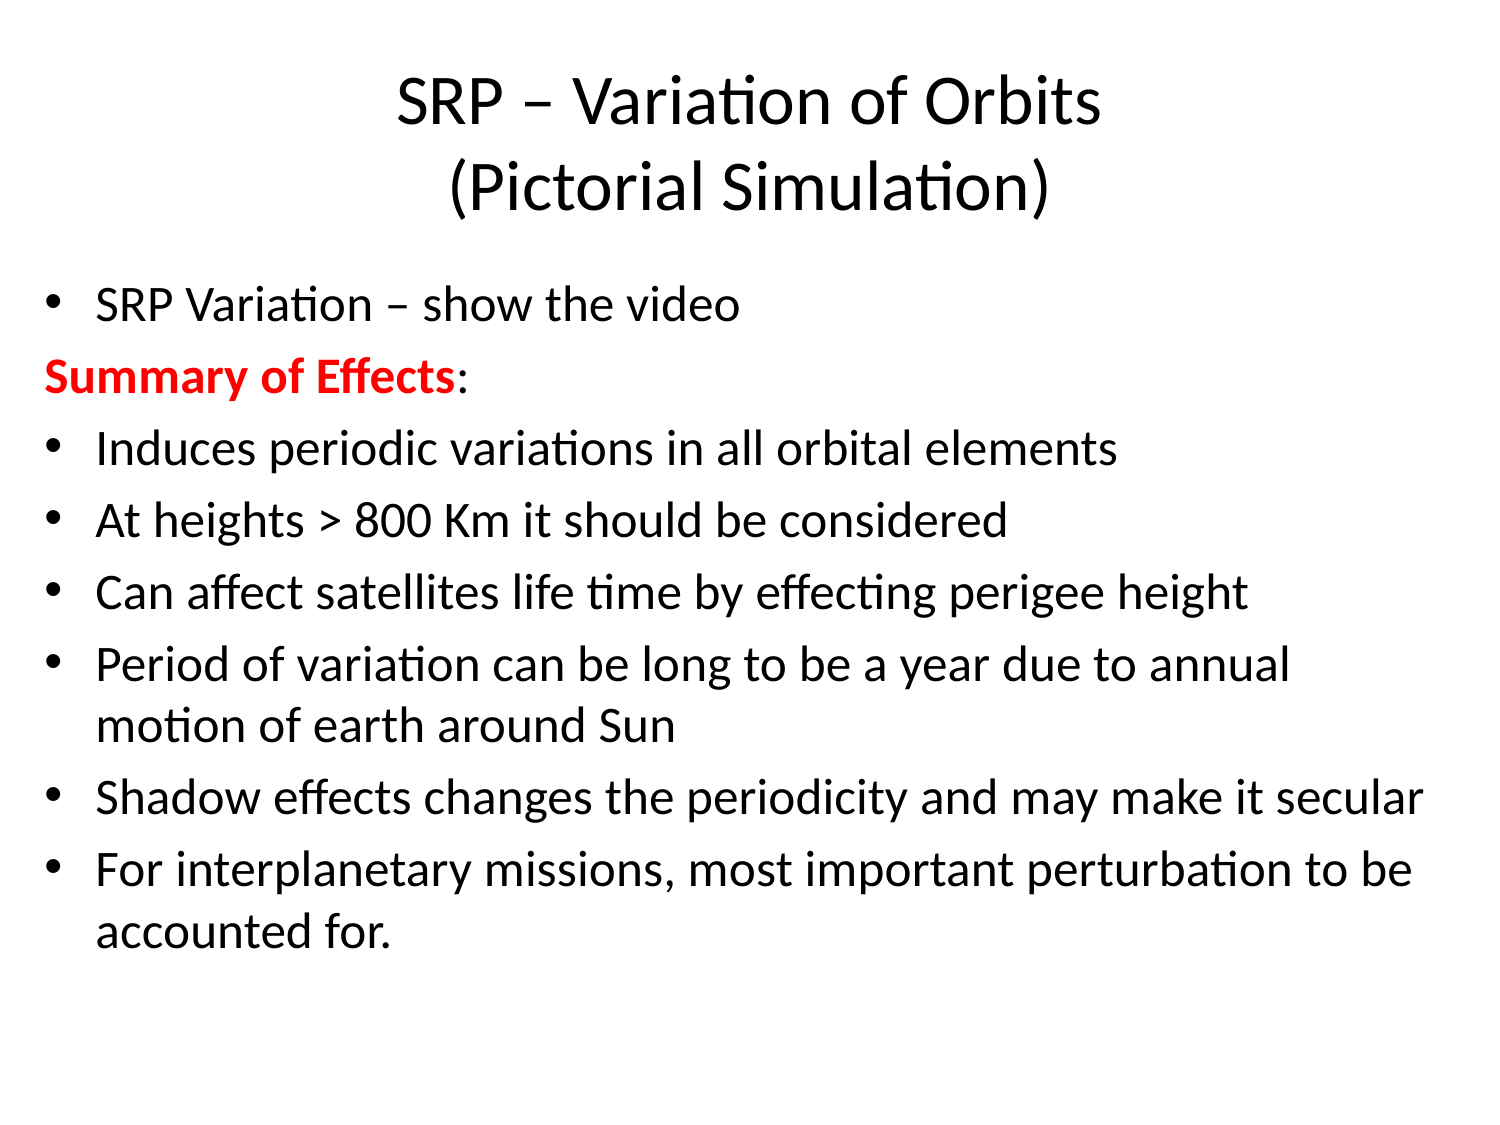

# SRP – Variation of Orbits (Pictorial Simulation)
SRP Variation – show the video
Summary of Effects:
Induces periodic variations in all orbital elements
At heights > 800 Km it should be considered
Can affect satellites life time by effecting perigee height
Period of variation can be long to be a year due to annual motion of earth around Sun
Shadow effects changes the periodicity and may make it secular
For interplanetary missions, most important perturbation to be accounted for.